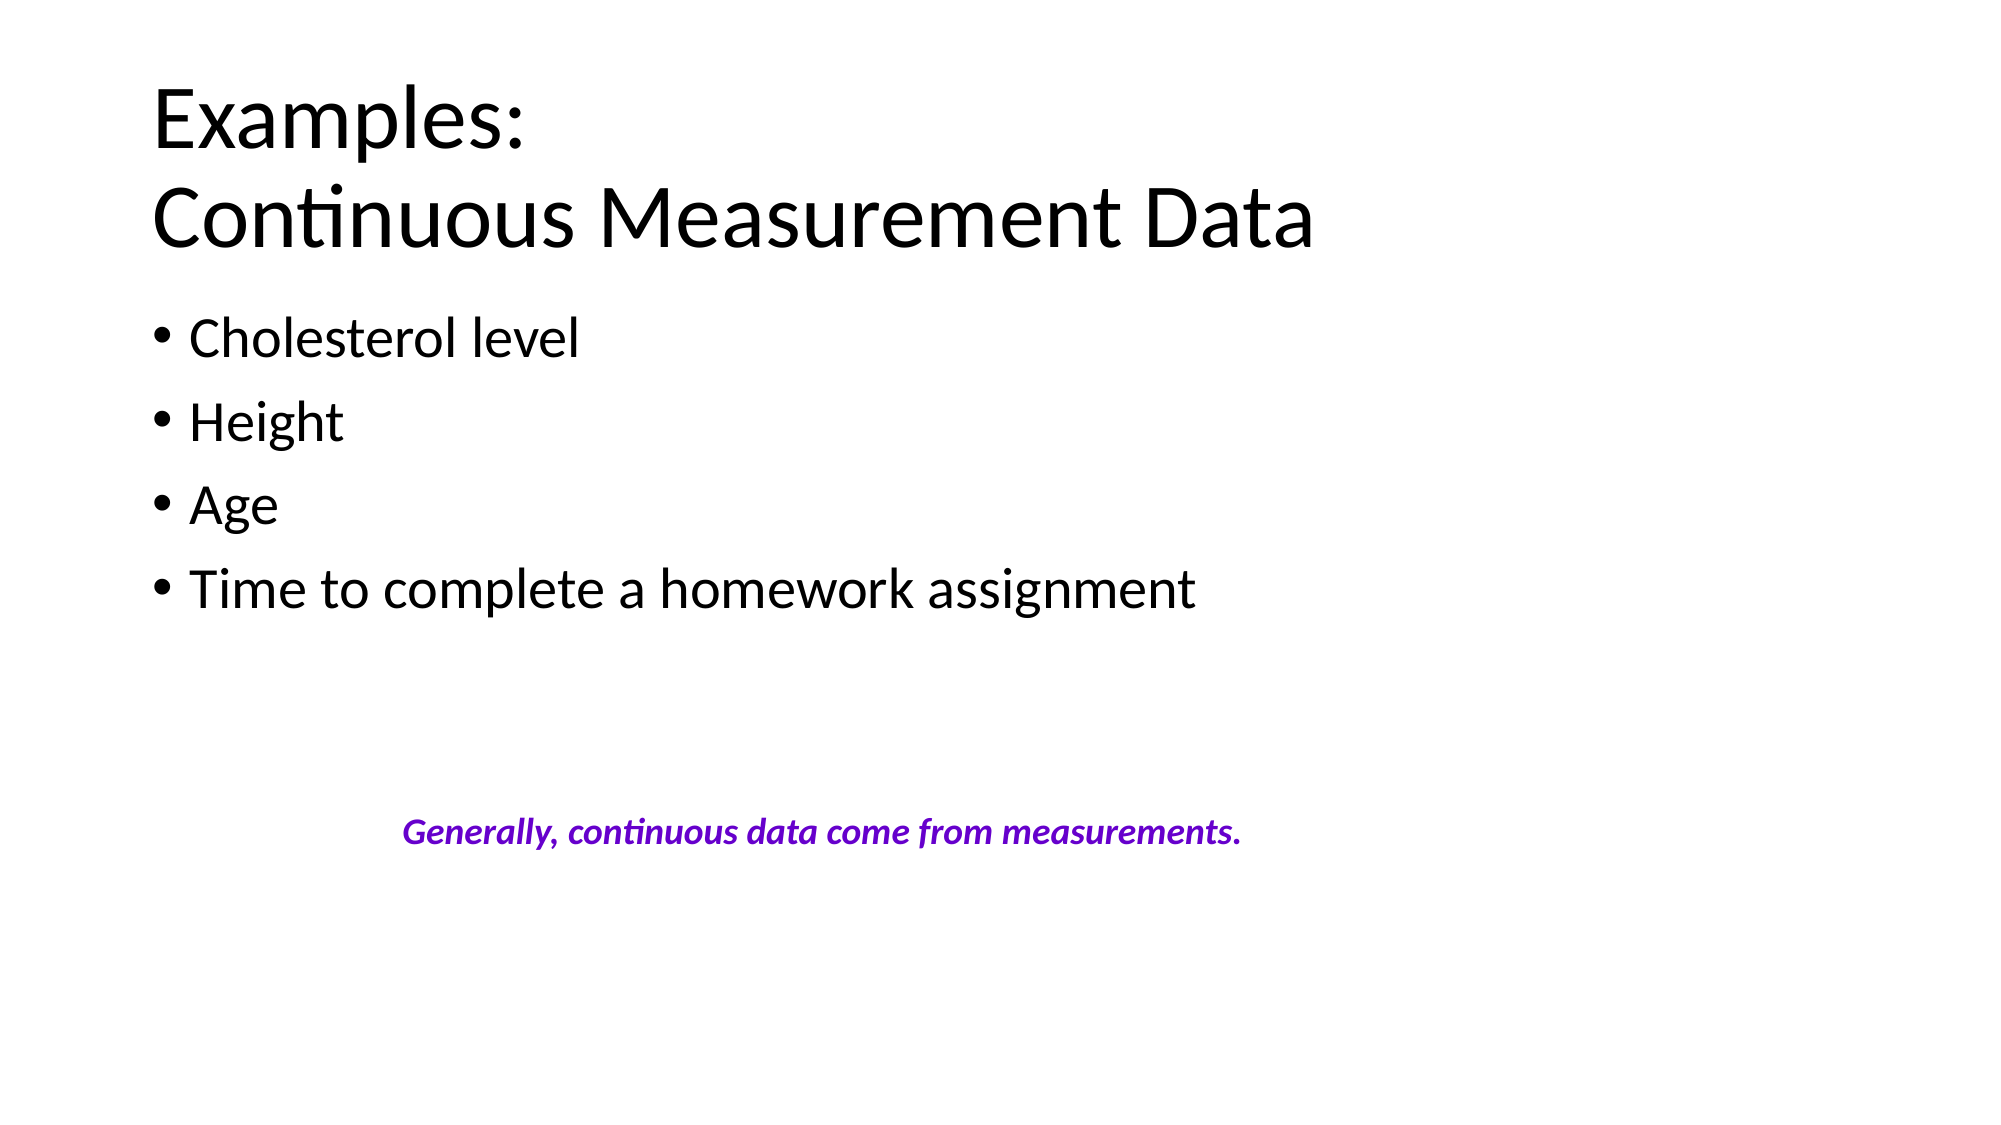

# Examples: Continuous Measurement Data
Cholesterol level
Height
Age
Time to complete a homework assignment
Generally, continuous data come from measurements.